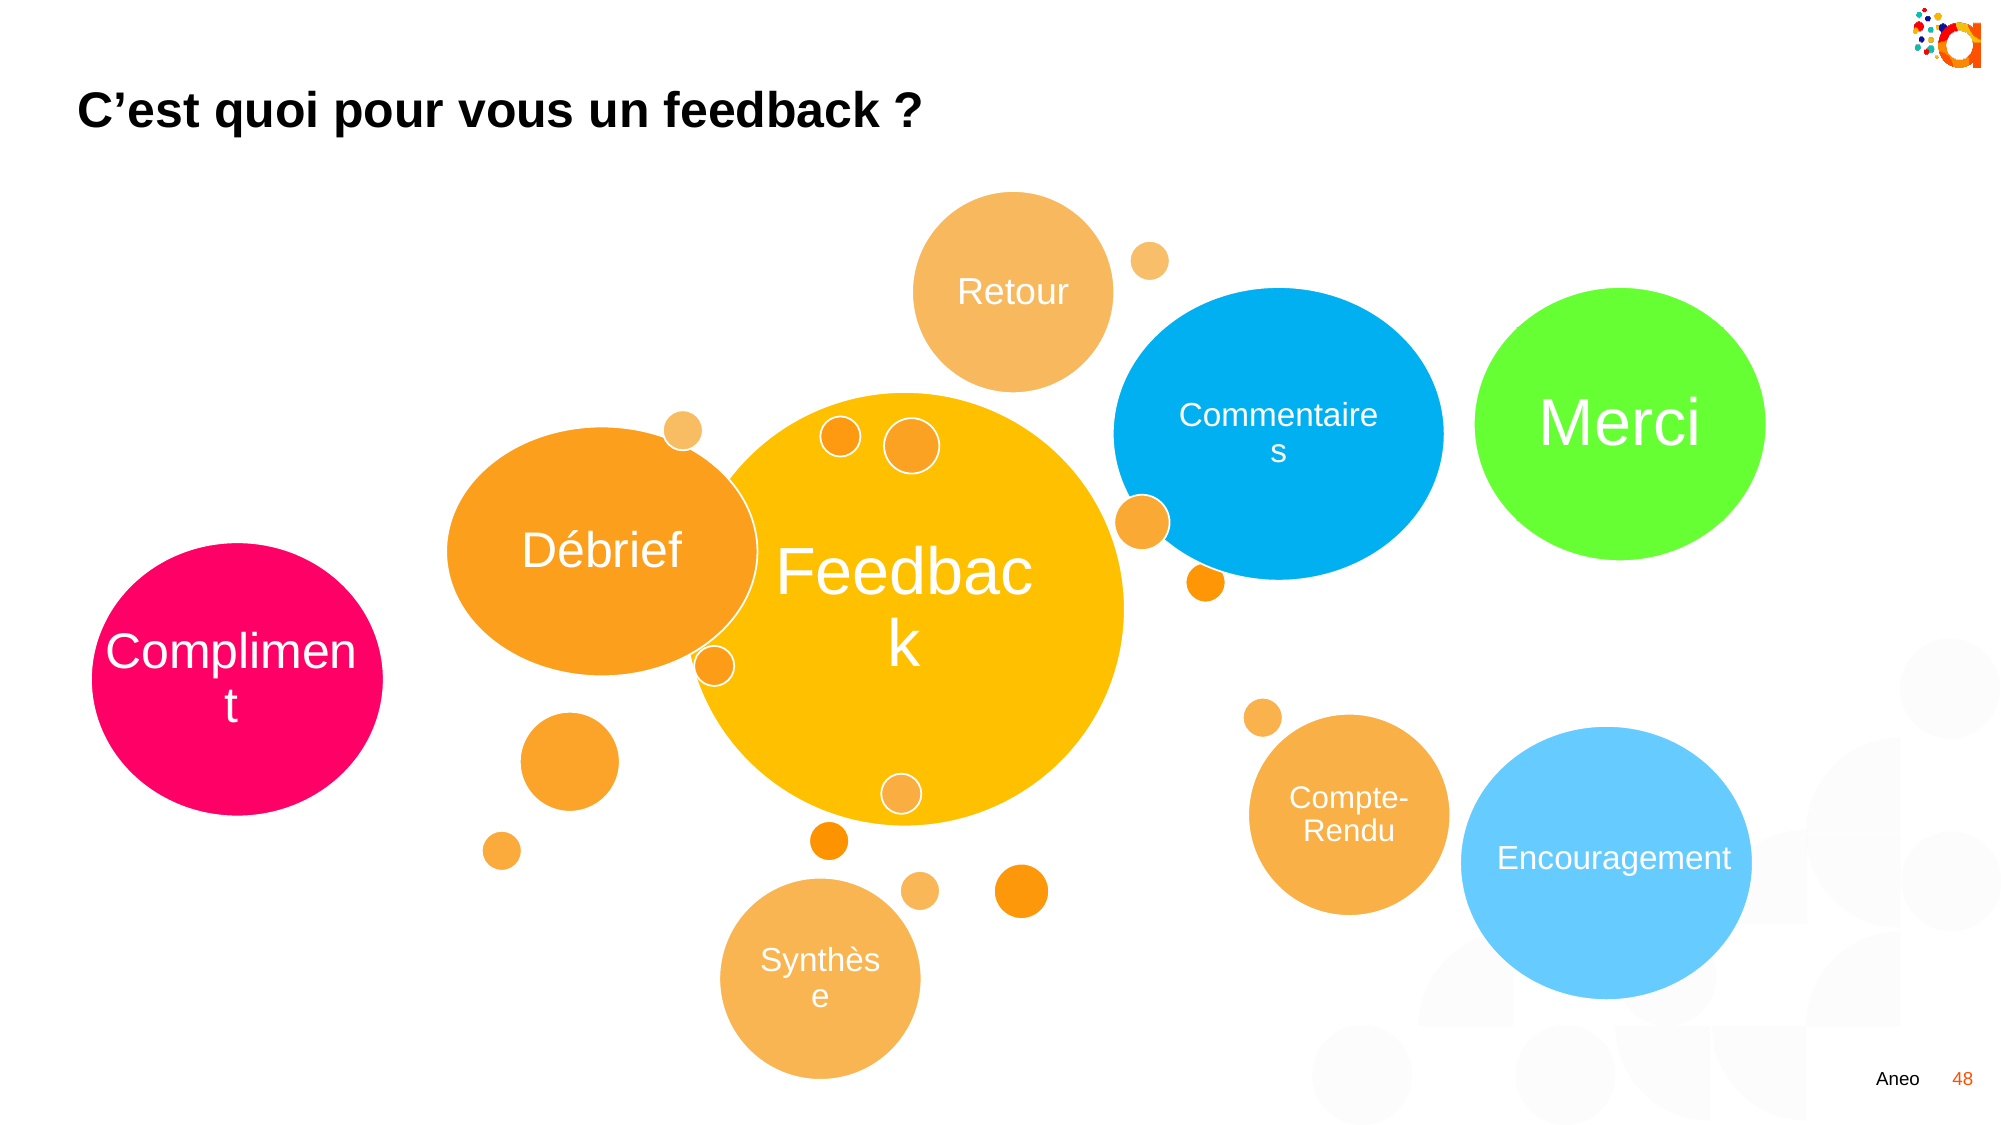

# C’est quoi pour vous un feedback ?
Feedback
Débrief
Commentaires
Compte-Rendu
Synthèse
Retour

Merci

Compliment

Encouragement